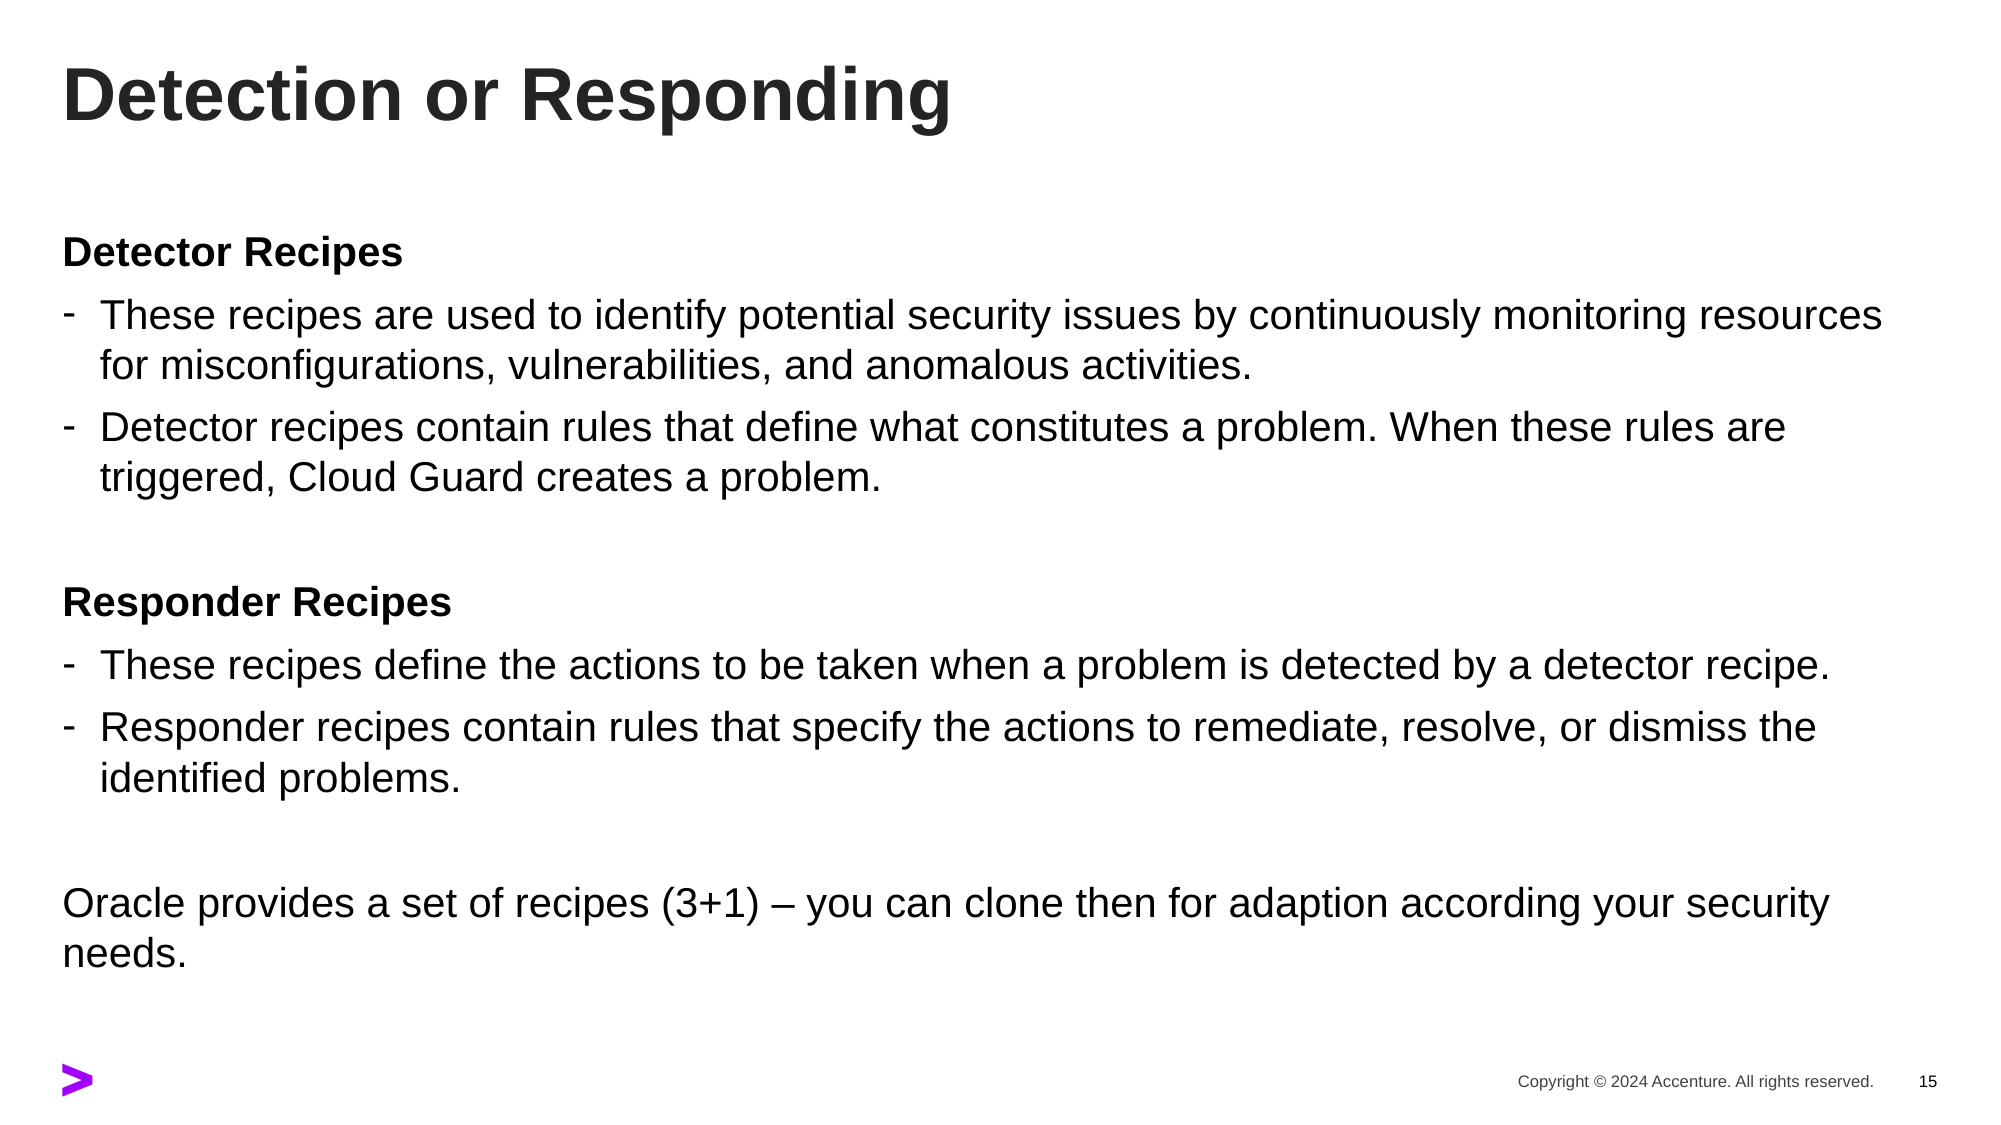

# Detection or Responding
Detector Recipes
These recipes are used to identify potential security issues by continuously monitoring resources for misconfigurations, vulnerabilities, and anomalous activities.
Detector recipes contain rules that define what constitutes a problem. When these rules are triggered, Cloud Guard creates a problem.

Responder Recipes
These recipes define the actions to be taken when a problem is detected by a detector recipe.
Responder recipes contain rules that specify the actions to remediate, resolve, or dismiss the identified problems.

Oracle provides a set of recipes (3+1) – you can clone then for adaption according your security needs.
Copyright © 2024 Accenture. All rights reserved.
15